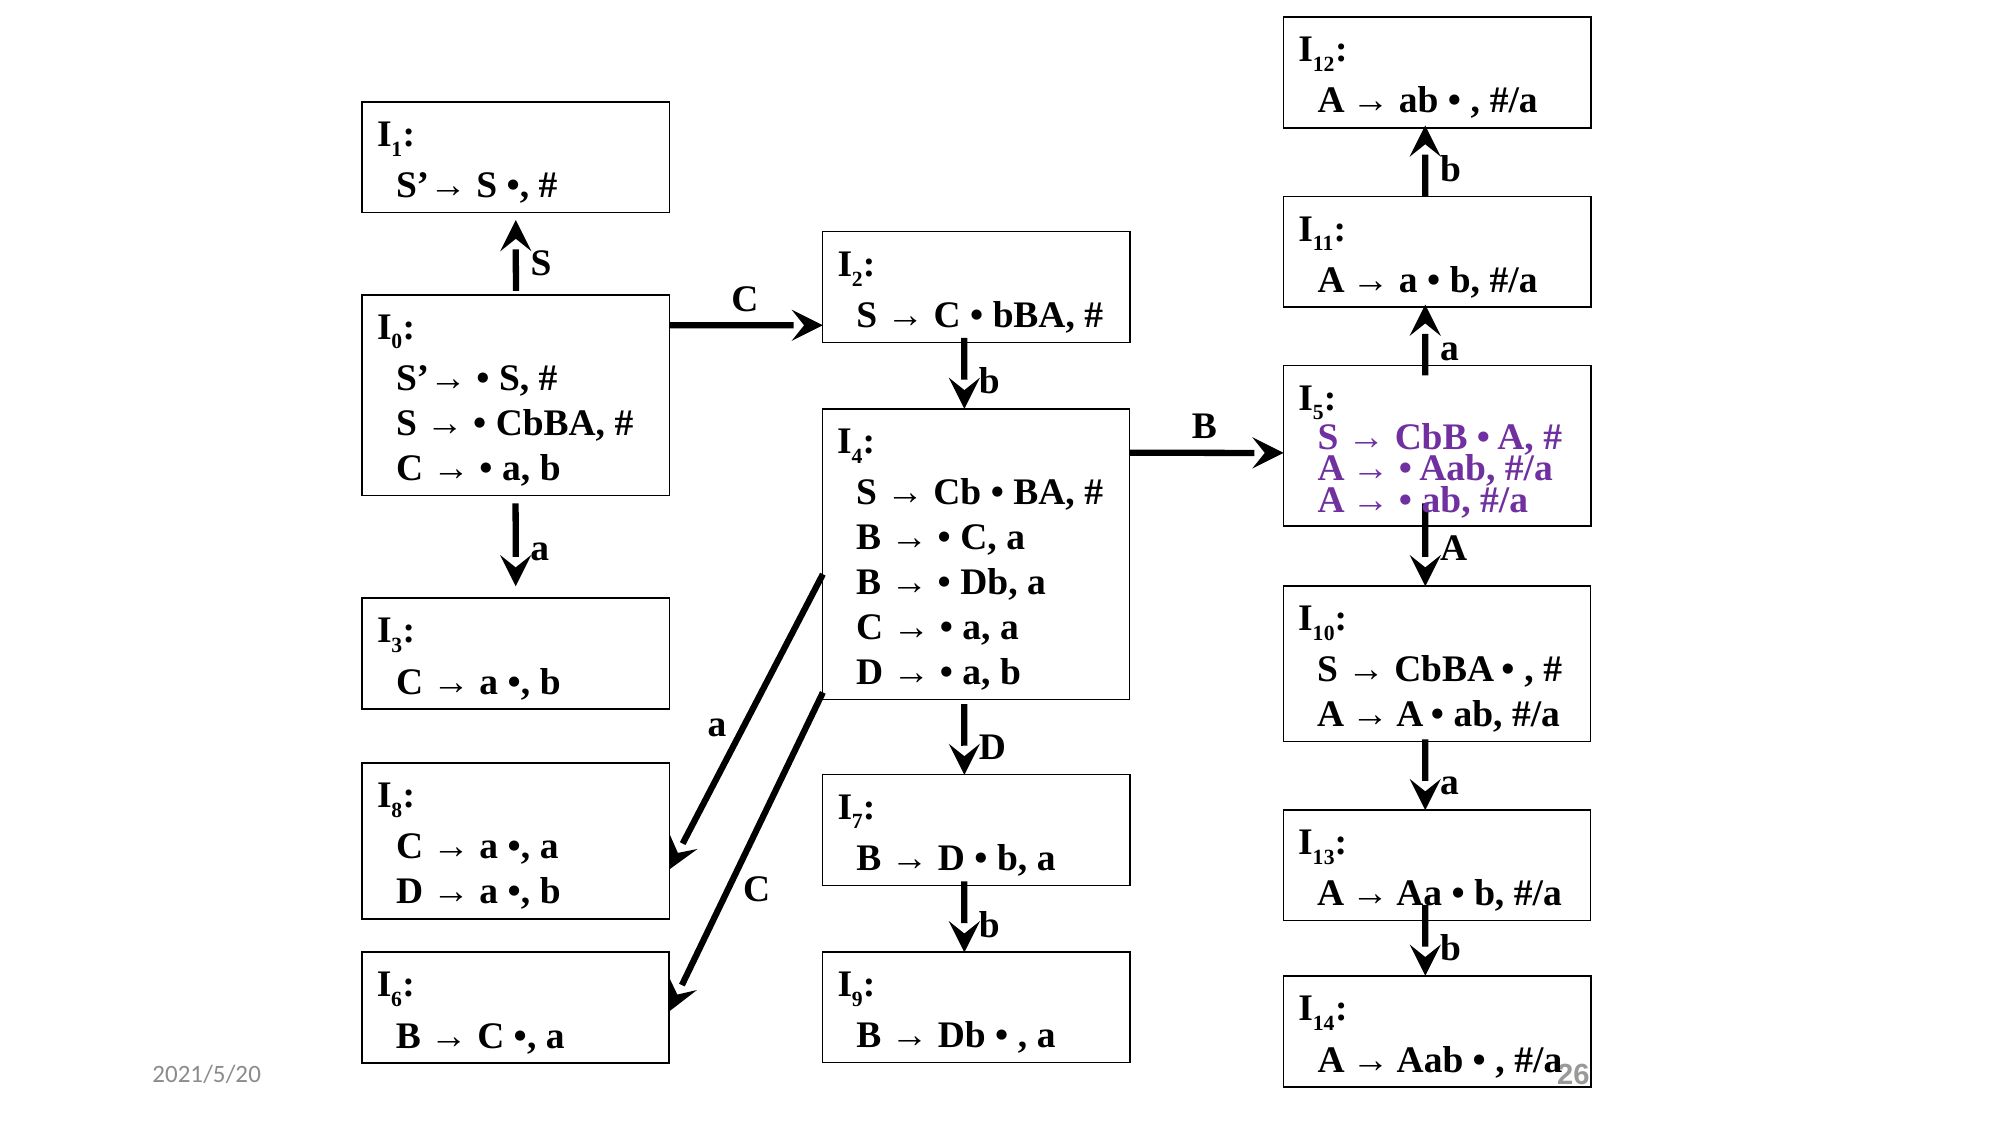

I12:
  A → ab • , #/a
I1:
  S’→ S •, #

b
I11:
  A → a • b, #/a

S
I2:
  S → C • bBA, #
C
I0:
  S’→ • S, #
  S → • CbBA, #
  C → • a, b

a

b
I5:
  S → CbB • A, #
  A → • Aab, #/a
  A → • ab, #/a
B
I4:
  S → Cb • BA, #
  B → • C, a
  B → • Db, a
  C → • a, a
  D → • a, b

a
A

I10:
  S → CbBA • , #
  A → A • ab, #/a
I3:
  C → a •, b
a

D

a
I8:
  C → a •, a
  D → a •, b
I7:
  B → D • b, a
I13:
  A → Aa • b, #/a
C

b

b
I9:
  B → Db • , a
I6:
  B → C •, a
I14:
  A → Aab • , #/a
2021/5/20
26